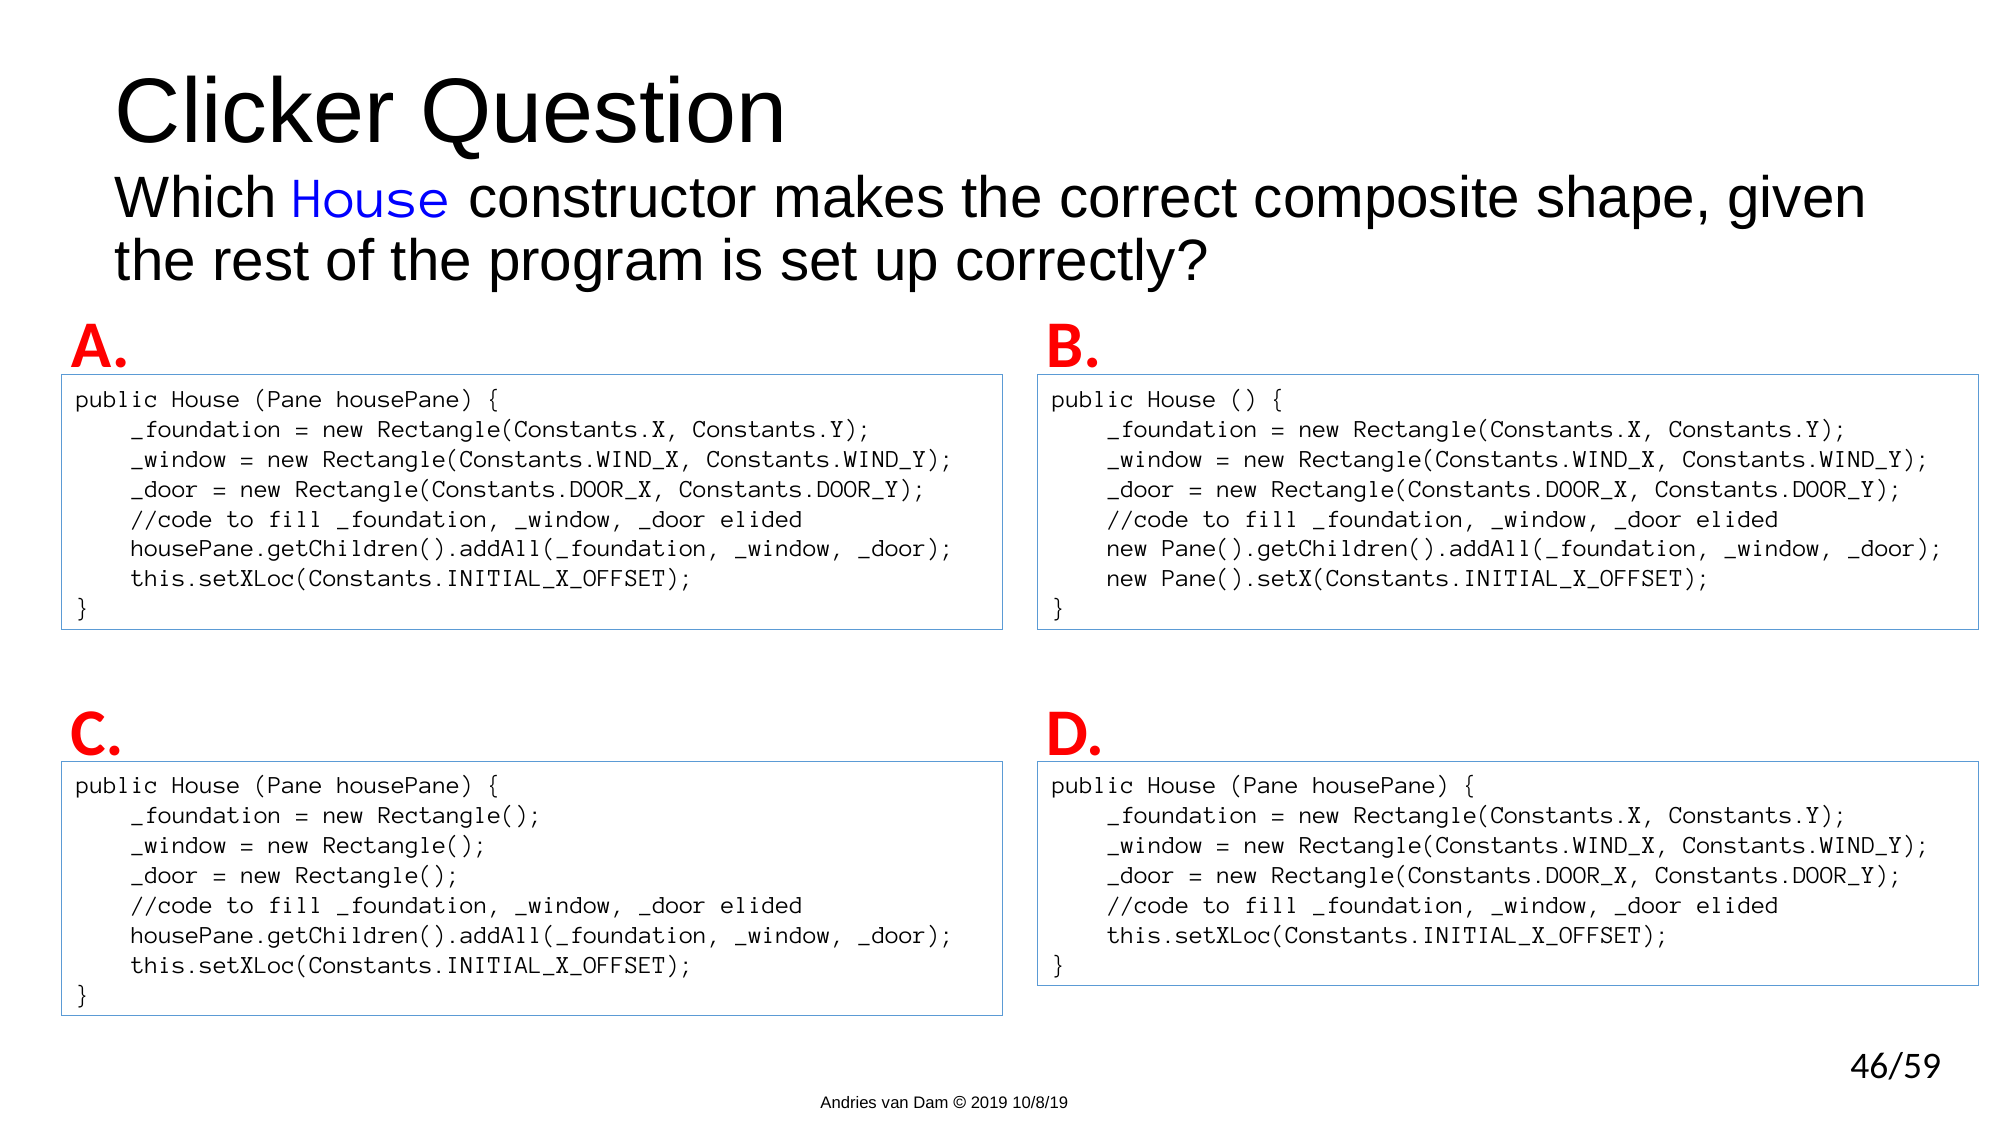

# Clicker Question
Which House constructor makes the correct composite shape, given the rest of the program is set up correctly?
A.
B.
public House (Pane housePane) {
    _foundation = new Rectangle(Constants.X, Constants.Y);
    _window = new Rectangle(Constants.WIND_X, Constants.WIND_Y);
    _door = new Rectangle(Constants.DOOR_X, Constants.DOOR_Y);
    //code to fill _foundation, _window, _door elided
    housePane.getChildren().addAll(_foundation, _window, _door);
    this.setXLoc(Constants.INITIAL_X_OFFSET);
}
public House () {
    _foundation = new Rectangle(Constants.X, Constants.Y);
    _window = new Rectangle(Constants.WIND_X, Constants.WIND_Y);
    _door = new Rectangle(Constants.DOOR_X, Constants.DOOR_Y);
    //code to fill _foundation, _window, _door elided
    new Pane().getChildren().addAll(_foundation, _window, _door);
    new Pane().setX(Constants.INITIAL_X_OFFSET);
}
D.
C.
public House (Pane housePane) {
    _foundation = new Rectangle();
    _window = new Rectangle();
    _door = new Rectangle();
    //code to fill _foundation, _window, _door elided
    housePane.getChildren().addAll(_foundation, _window, _door);
    this.setXLoc(Constants.INITIAL_X_OFFSET);
}
public House (Pane housePane) {
    _foundation = new Rectangle(Constants.X, Constants.Y);
    _window = new Rectangle(Constants.WIND_X, Constants.WIND_Y);
    _door = new Rectangle(Constants.DOOR_X, Constants.DOOR_Y);
    //code to fill _foundation, _window, _door elided
    this.setXLoc(Constants.INITIAL_X_OFFSET);
}